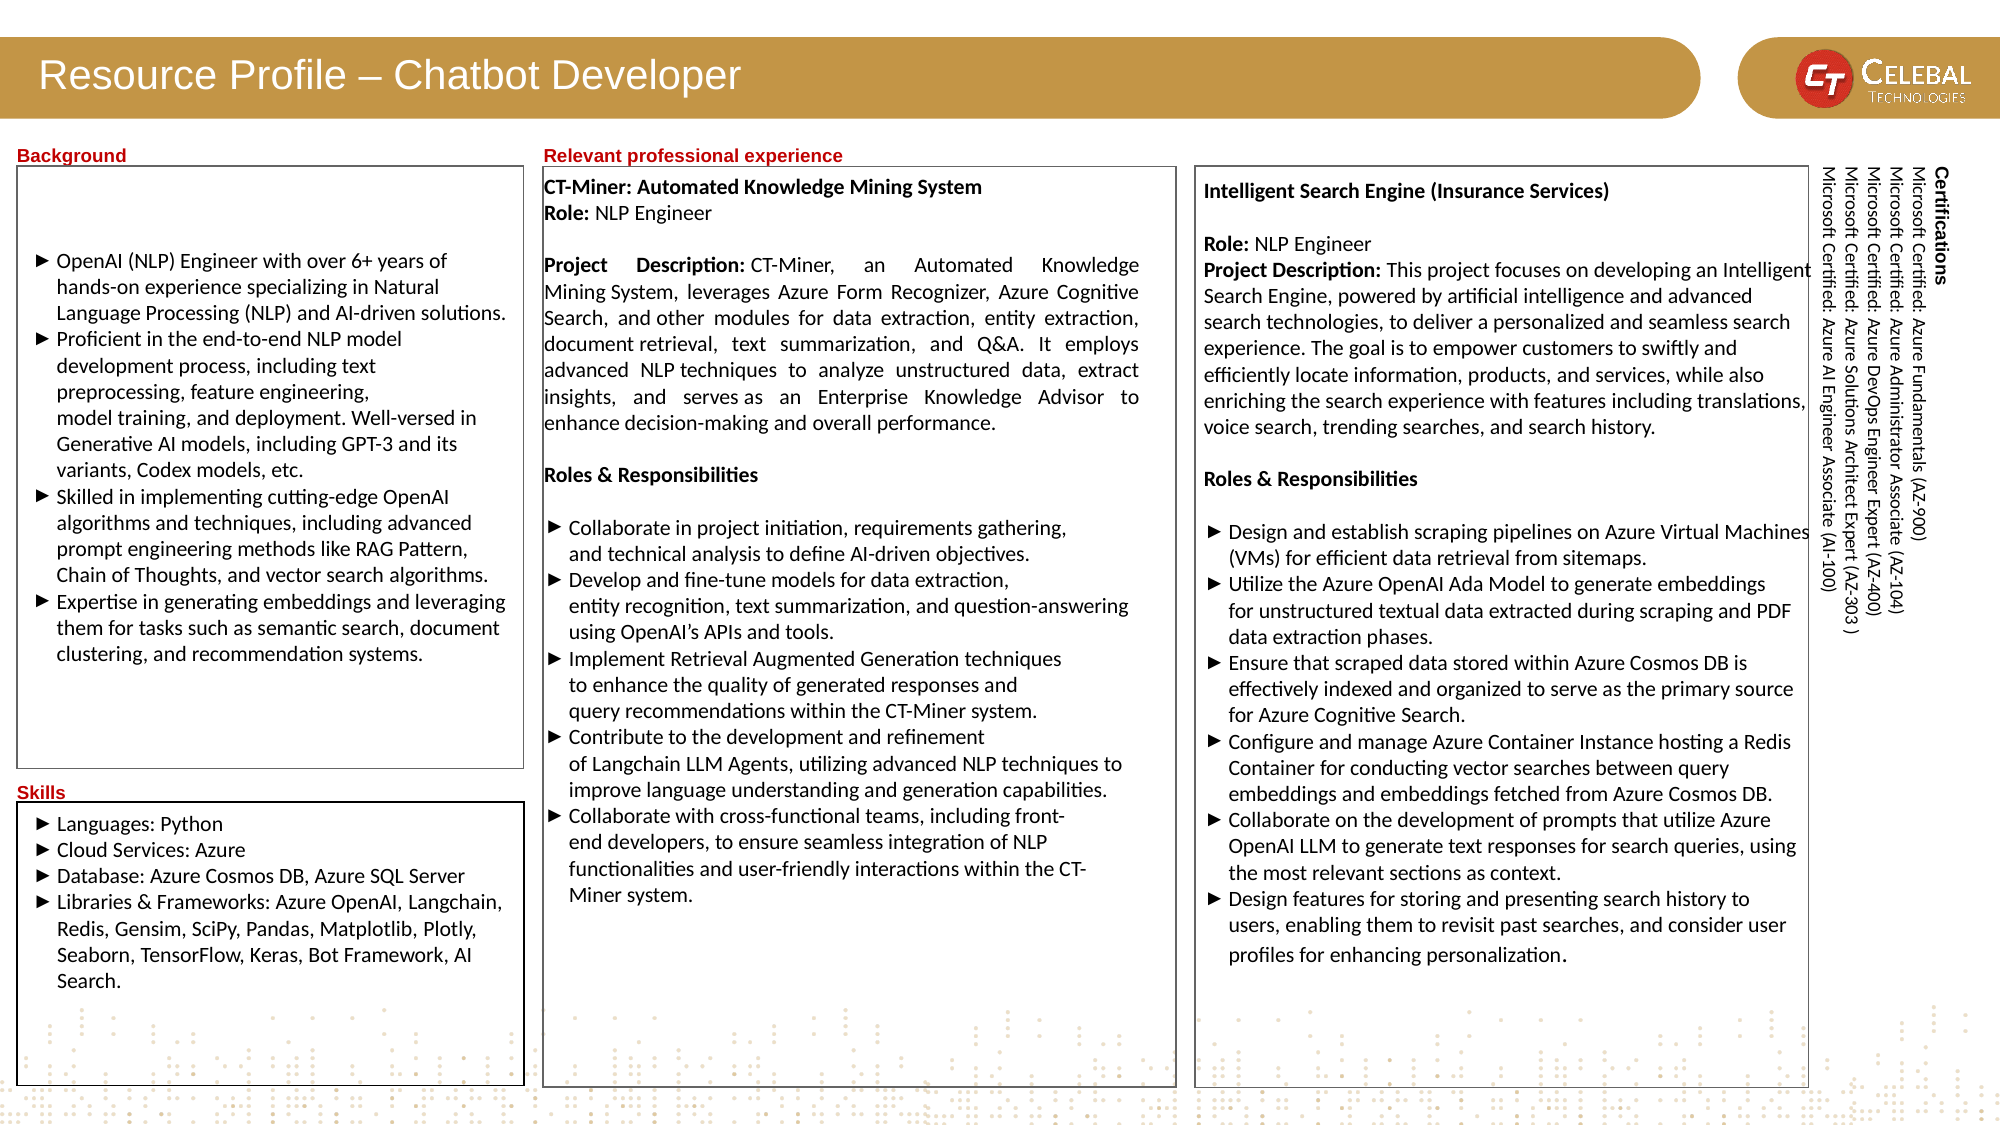

# Resource Profile – Chatbot Developer
Relevant professional experience
Background
OpenAI (NLP) Engineer with over 6+ years of hands-on experience specializing in Natural Language Processing (NLP) and AI-driven solutions.
Proficient in the end-to-end NLP model development process, including text preprocessing, feature engineering, model training, and deployment. Well-versed in Generative AI models, including GPT-3 and its variants, Codex models, etc.
Skilled in implementing cutting-edge OpenAI algorithms and techniques, including advanced prompt engineering methods like RAG Pattern, Chain of Thoughts, and vector search algorithms.
Expertise in generating embeddings and leveraging them for tasks such as semantic search, document clustering, and recommendation systems.

CT-Miner: Automated Knowledge Mining System
Role: NLP Engineer

Project Description: CT-Miner, an Automated Knowledge Mining System, leverages Azure Form Recognizer, Azure Cognitive Search, and other modules for data extraction, entity extraction, document retrieval, text summarization, and Q&A. It employs advanced NLP techniques to analyze unstructured data, extract insights, and serves as an Enterprise Knowledge Advisor to enhance decision-making and overall performance.

Roles & Responsibilities

Collaborate in project initiation, requirements gathering, and technical analysis to define AI-driven objectives.
Develop and fine-tune models for data extraction, entity recognition, text summarization, and question-answering using OpenAI’s APIs and tools.
Implement Retrieval Augmented Generation techniques to enhance the quality of generated responses and query recommendations within the CT-Miner system.
Contribute to the development and refinement of Langchain LLM Agents, utilizing advanced NLP techniques to improve language understanding and generation capabilities.
Collaborate with cross-functional teams, including front-end developers, to ensure seamless integration of NLP functionalities and user-friendly interactions within the CT-Miner system.

Intelligent Search Engine (Insurance Services)

Role: NLP Engineer
Project Description: This project focuses on developing an Intelligent Search Engine, powered by artificial intelligence and advanced search technologies, to deliver a personalized and seamless search experience. The goal is to empower customers to swiftly and efficiently locate information, products, and services, while also enriching the search experience with features including translations, voice search, trending searches, and search history.

Roles & Responsibilities

Design and establish scraping pipelines on Azure Virtual Machines (VMs) for efficient data retrieval from sitemaps.
Utilize the Azure OpenAI Ada Model to generate embeddings for unstructured textual data extracted during scraping and PDF data extraction phases.
Ensure that scraped data stored within Azure Cosmos DB is effectively indexed and organized to serve as the primary source for Azure Cognitive Search.
Configure and manage Azure Container Instance hosting a Redis Container for conducting vector searches between query embeddings and embeddings fetched from Azure Cosmos DB.
Collaborate on the development of prompts that utilize Azure OpenAI LLM to generate text responses for search queries, using the most relevant sections as context.
Design features for storing and presenting search history to users, enabling them to revisit past searches, and consider user profiles for enhancing personalization.
Certifications
Microsoft Certified: Azure Fundamentals (AZ-900)
Microsoft Certified: Azure Administrator Associate (AZ-104)
Microsoft Certified: Azure DevOps Engineer Expert (AZ-400)
Microsoft Certified: Azure Solutions Architect Expert (AZ-303 )
Microsoft Certified: Azure AI Engineer Associate (AI-100)
Skills
Languages: Python
Cloud Services: Azure
Database: Azure Cosmos DB, Azure SQL Server
Libraries & Frameworks: Azure OpenAI, Langchain, Redis, Gensim, SciPy, Pandas, Matplotlib, Plotly, Seaborn, TensorFlow, Keras, Bot Framework, AI Search.